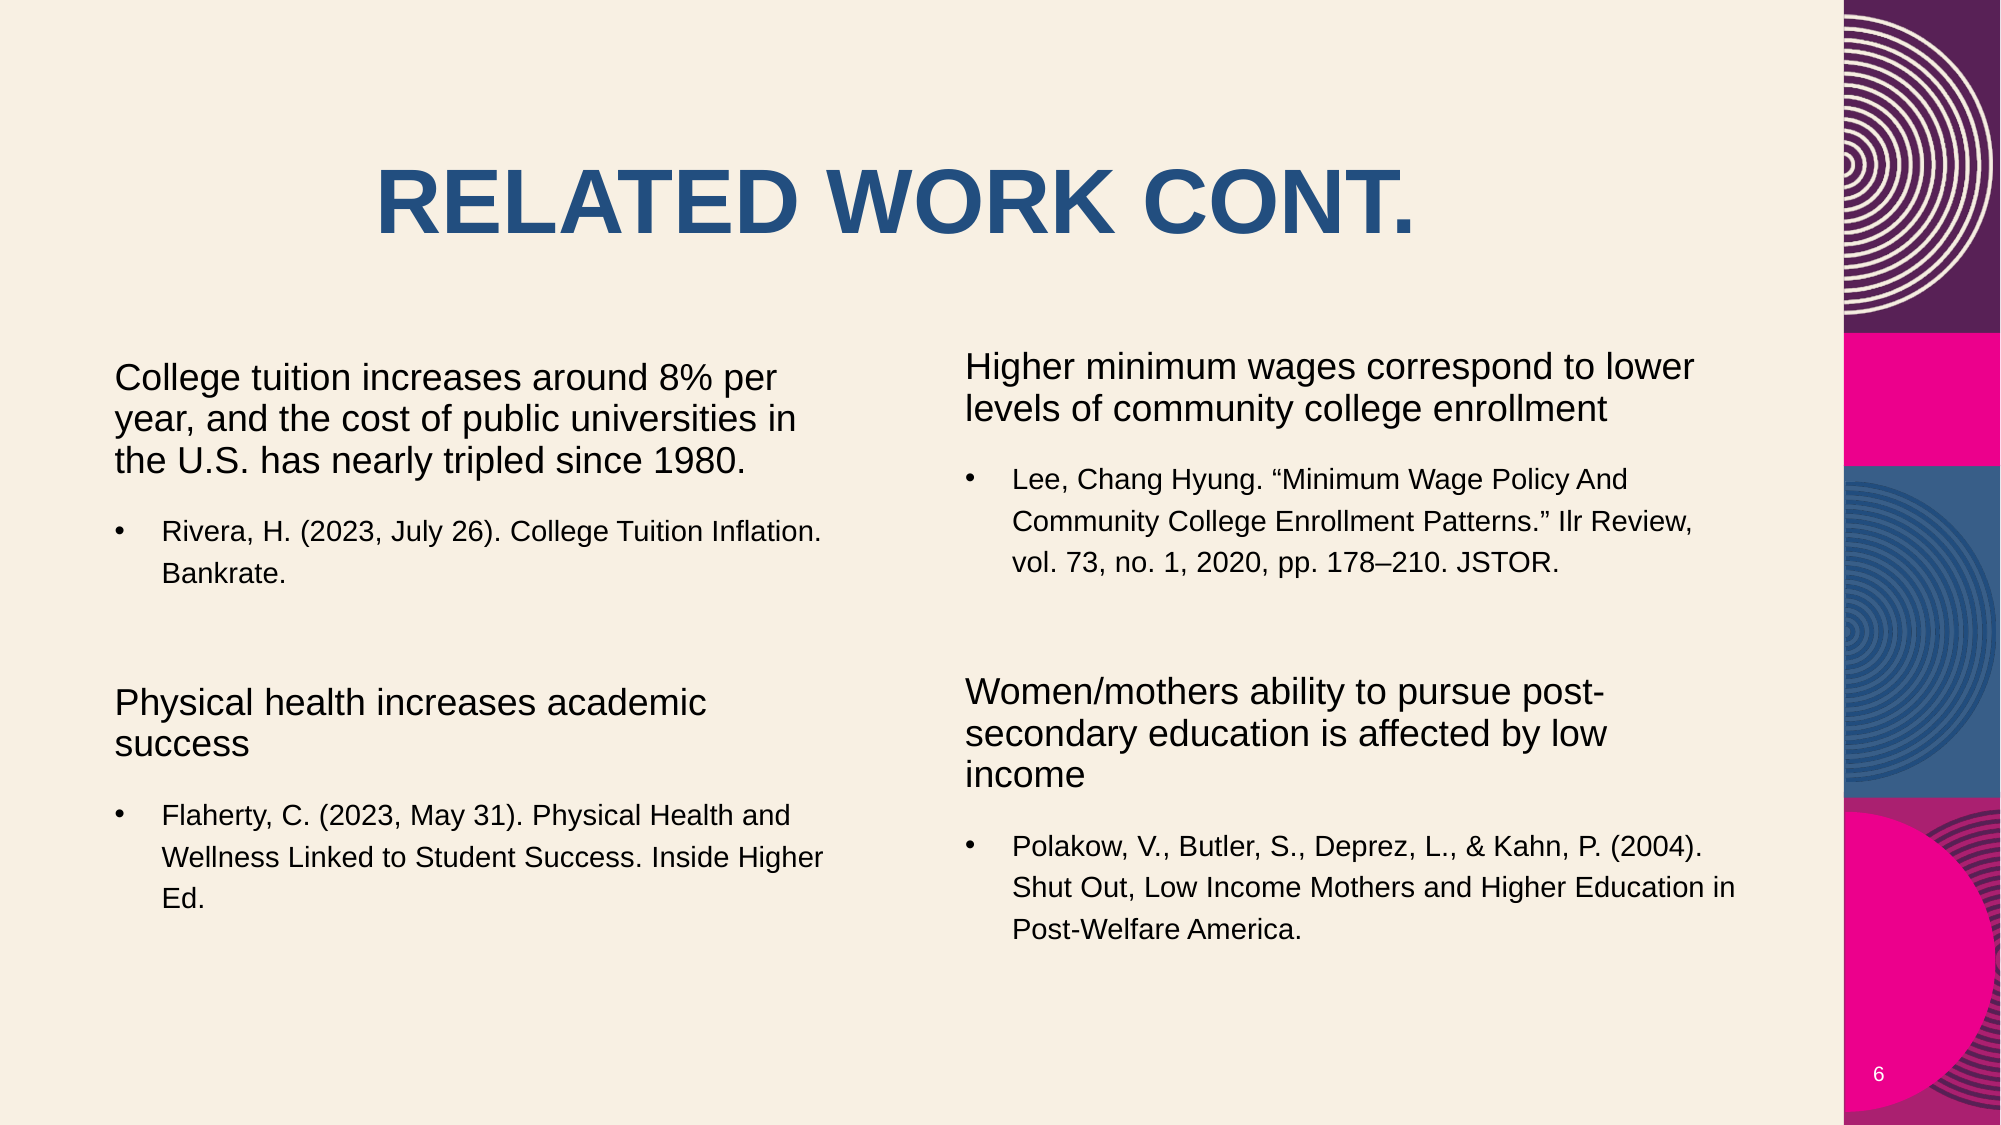

# related work cont.
Higher minimum wages correspond to lower levels of community college enrollment
Lee, Chang Hyung. “Minimum Wage Policy And Community College Enrollment Patterns.” Ilr Review, vol. 73, no. 1, 2020, pp. 178–210. JSTOR.

Women/mothers ability to pursue post-secondary education is affected by low income
Polakow, V., Butler, S., Deprez, L., & Kahn, P. (2004). Shut Out, Low Income Mothers and Higher Education in Post-Welfare America.
College tuition increases around 8% per year, and the cost of public universities in the U.S. has nearly tripled since 1980.
Rivera, H. (2023, July 26). College Tuition Inflation. Bankrate.

Physical health increases academic success
Flaherty, C. (2023, May 31). Physical Health and Wellness Linked to Student Success. Inside Higher Ed.

6